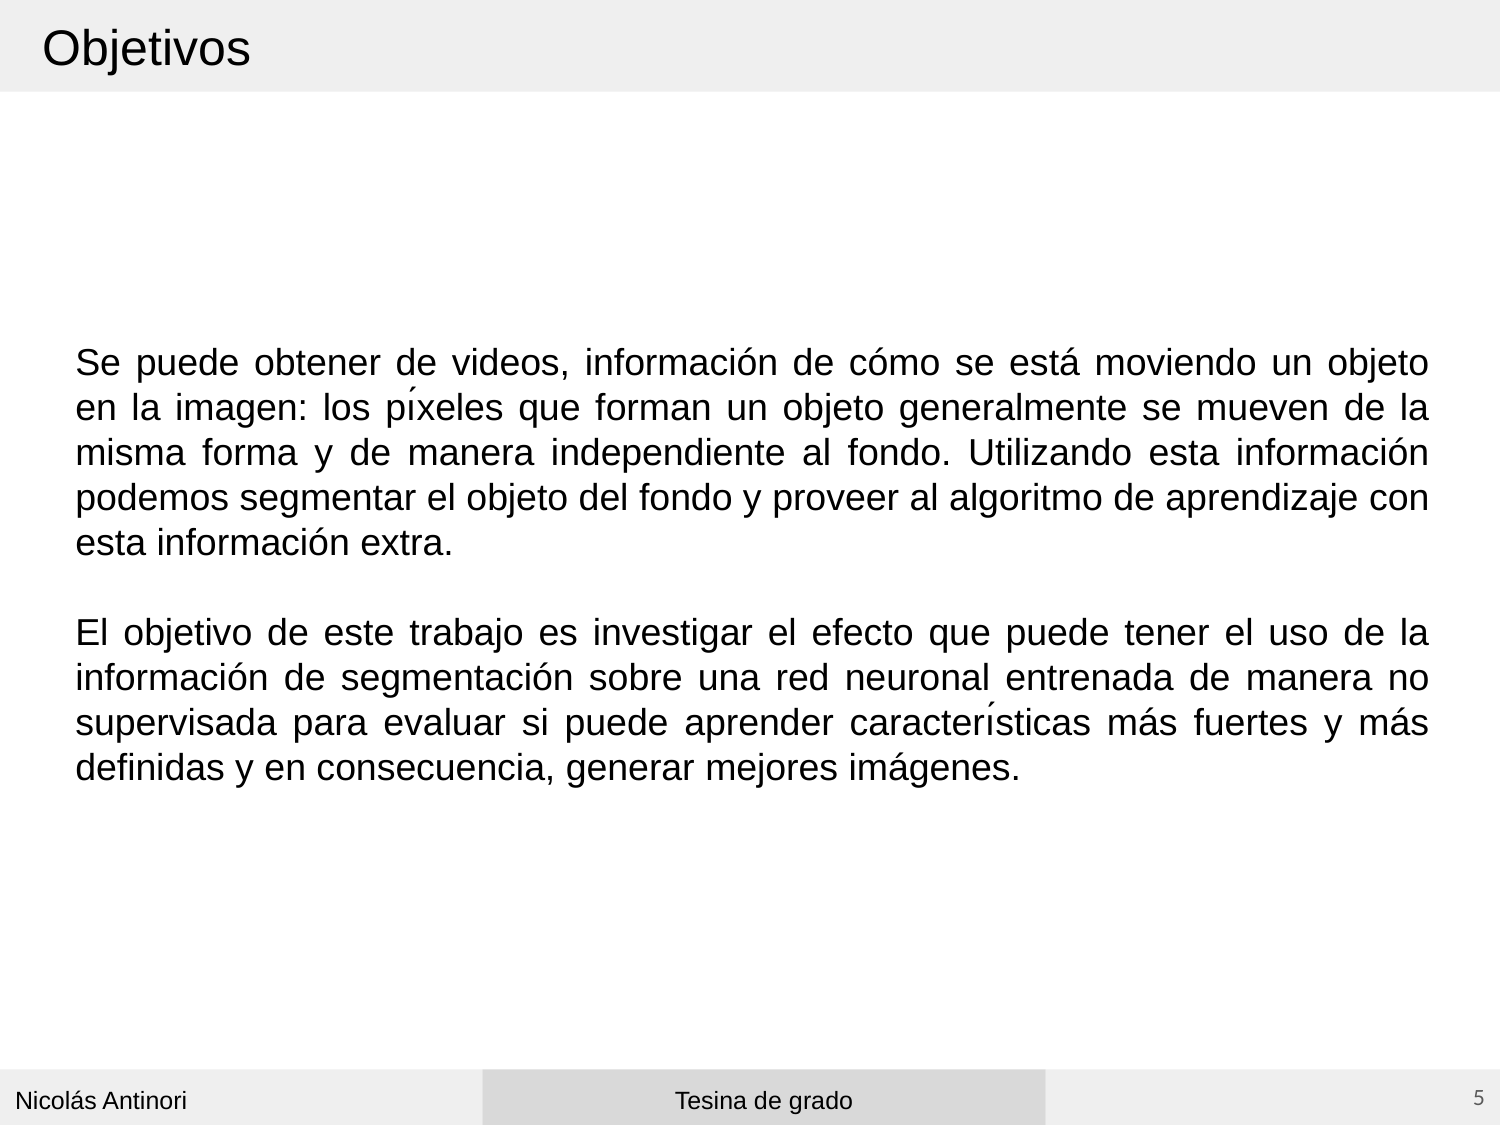

Objetivos
Se puede obtener de videos, información de cómo se está moviendo un objeto en la imagen: los pı́xeles que forman un objeto generalmente se mueven de la misma forma y de manera independiente al fondo. Utilizando esta información podemos segmentar el objeto del fondo y proveer al algoritmo de aprendizaje con esta información extra.

El objetivo de este trabajo es investigar el efecto que puede tener el uso de la información de segmentación sobre una red neuronal entrenada de manera no supervisada para evaluar si puede aprender caracterı́sticas más fuertes y más definidas y en consecuencia, generar mejores imágenes.

Nicolás Antinori
Tesina de grado
5